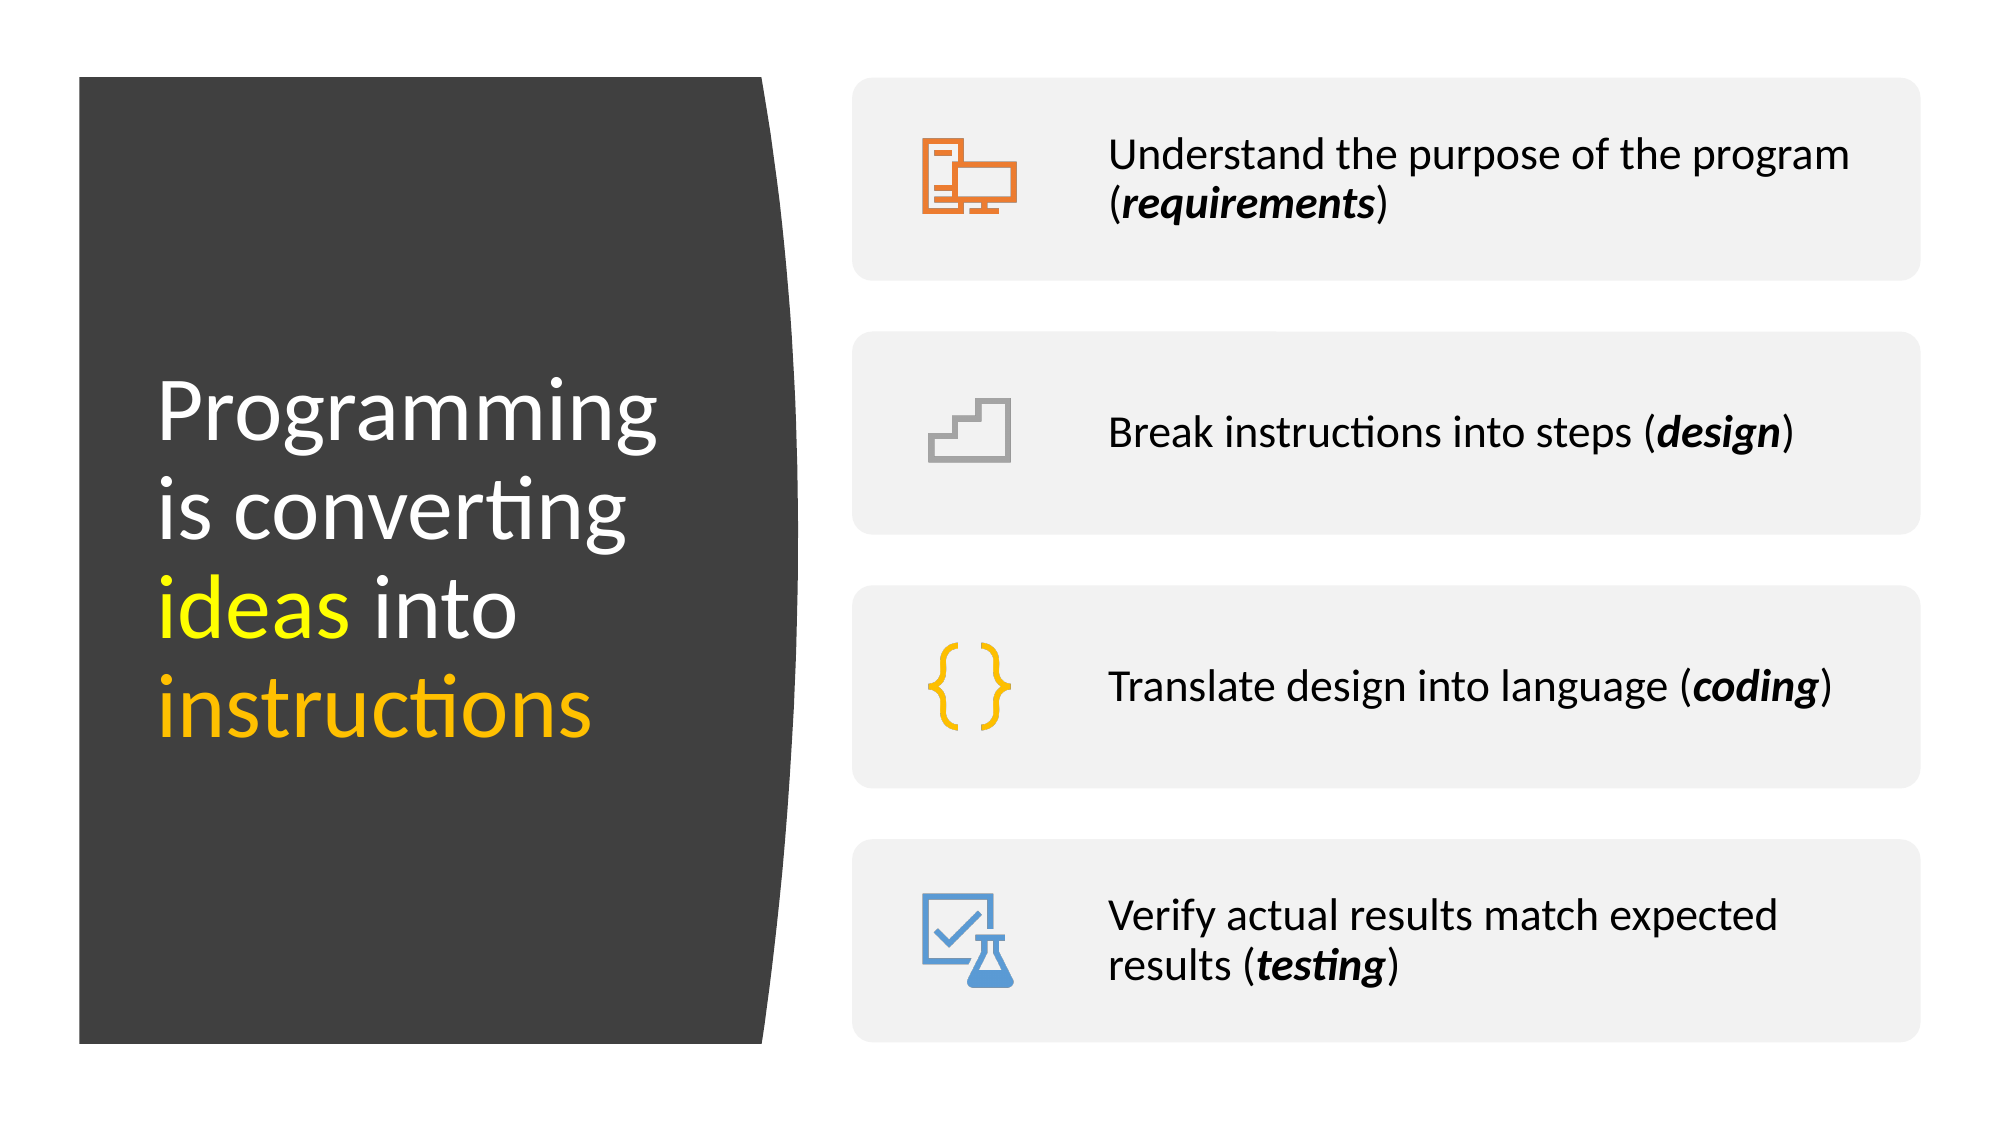

Understand the purpose of the program (requirements)
Break instructions into steps (design)
Translate design into language (coding)
Verify actual results match expected results (testing)

# Programming is converting ideas into instructions